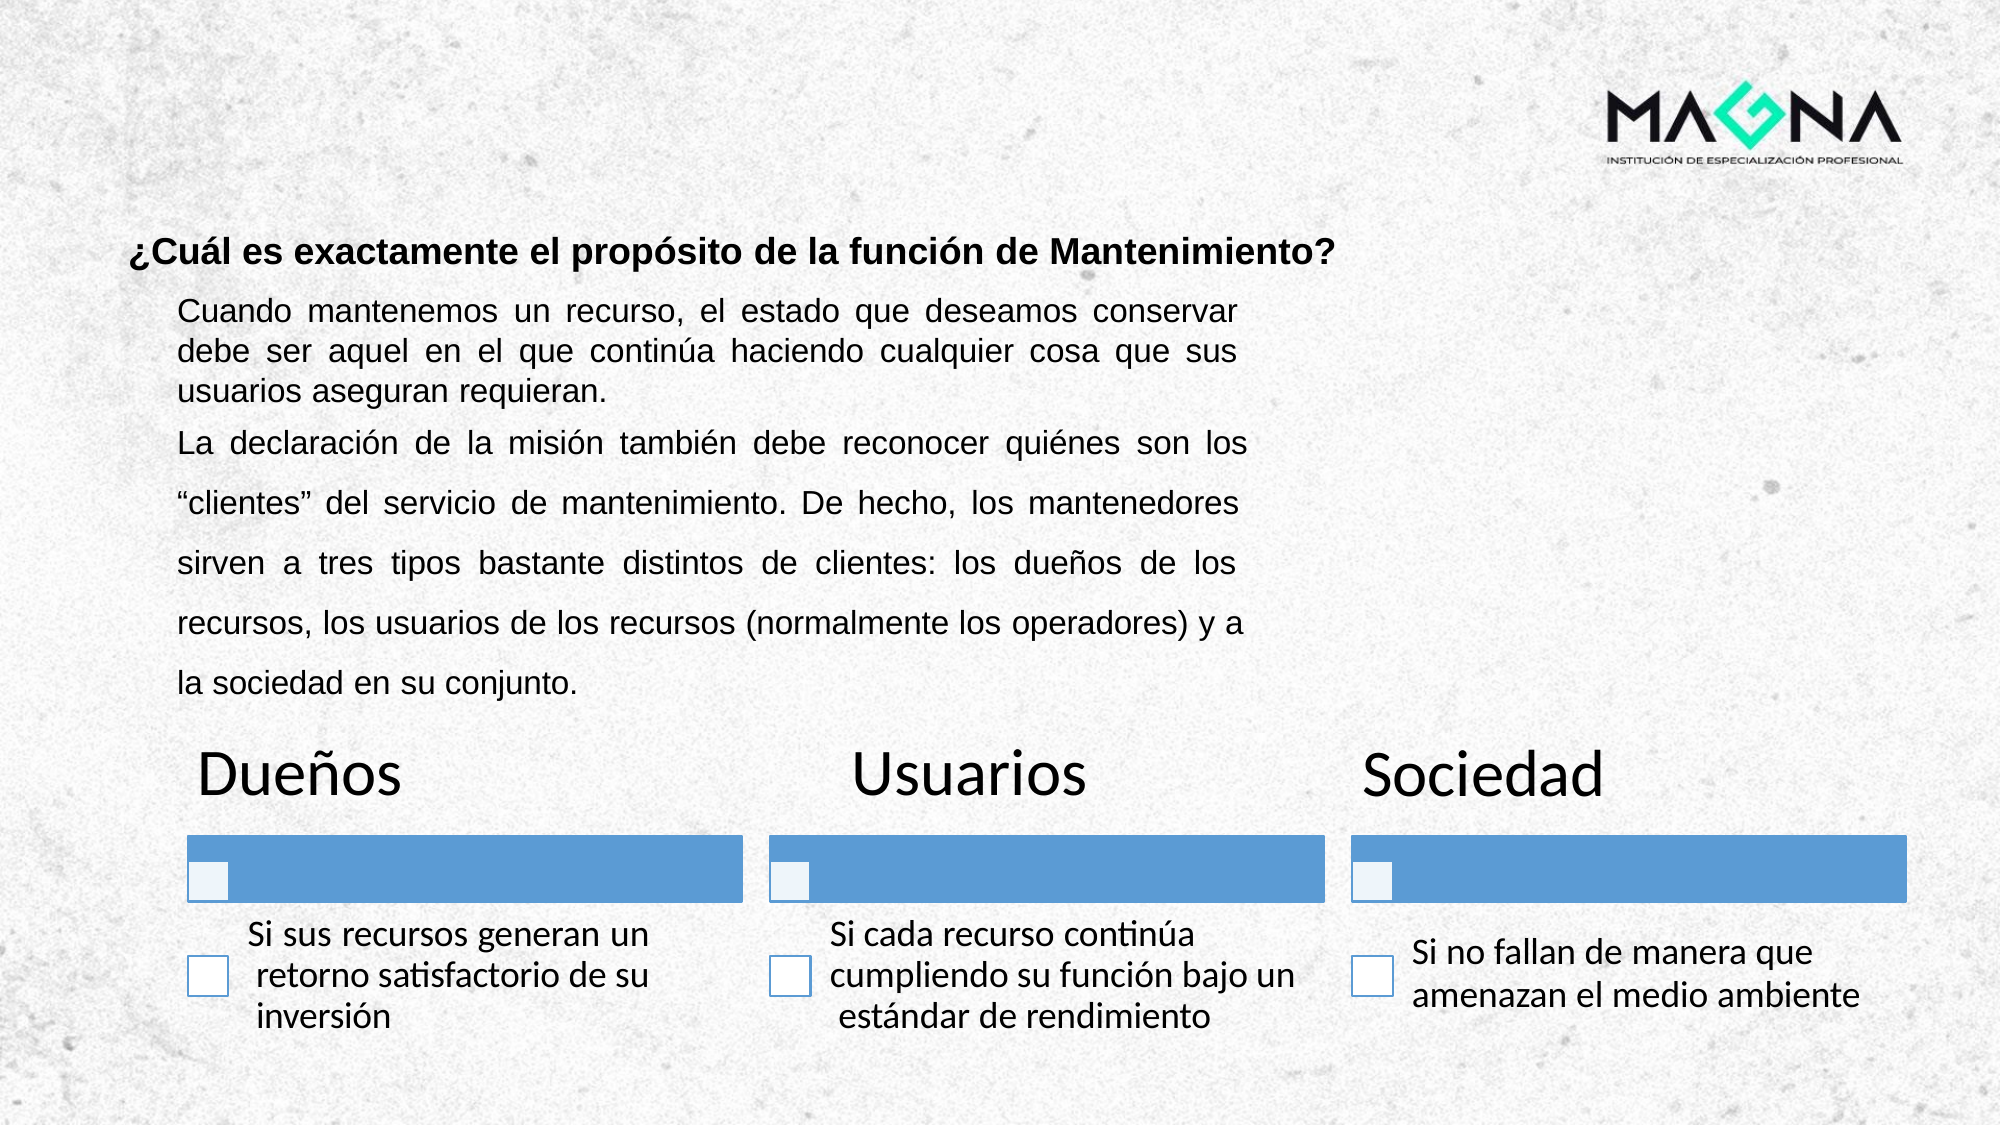

¿Cuál es exactamente el propósito de la función de Mantenimiento?
Cuando mantenemos un recurso, el estado que deseamos conservar  debe ser aquel en el que continúa haciendo cualquier cosa que sus  usuarios aseguran requieran.
La declaración de la misión también debe reconocer quiénes son los
“clientes” del servicio de mantenimiento. De hecho, los mantenedores  sirven a tres tipos bastante distintos de clientes: los dueños de los  recursos, los usuarios de los recursos (normalmente los operadores) y a  la sociedad en su conjunto.
Dueños	Usuarios
Sociedad

Si sus recursos generan un  retorno satisfactorio de su  inversión
Si cada recurso continúa  cumpliendo su función bajo un  estándar de rendimiento
Si no fallan de manera que
amenazan el medio ambiente